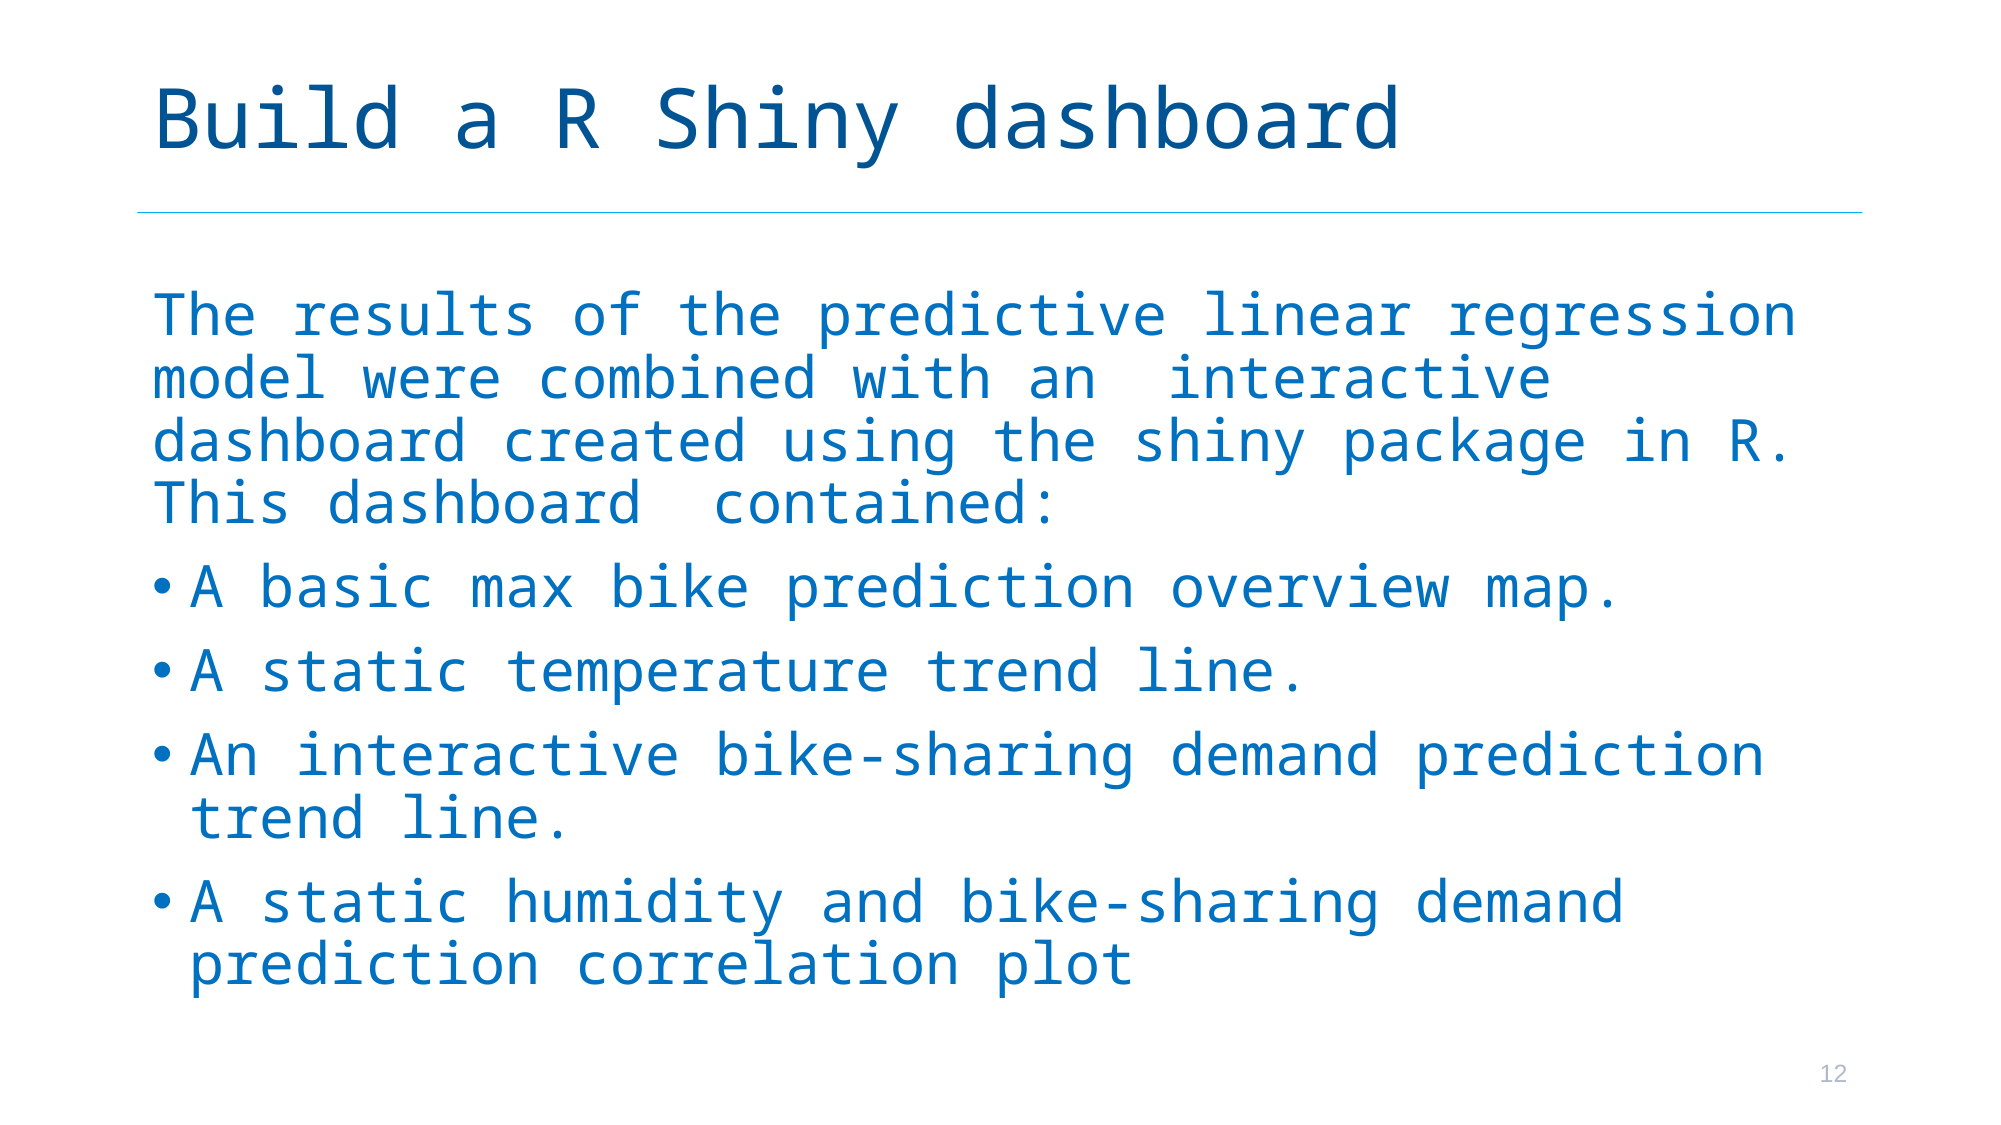

# Build a R Shiny dashboard
The results of the predictive linear regression model were combined with an  interactive dashboard created using the shiny package in R. This dashboard  contained:
A basic max bike prediction overview map.
A static temperature trend line.
An interactive bike-sharing demand prediction trend line.
A static humidity and bike-sharing demand prediction correlation plot

12